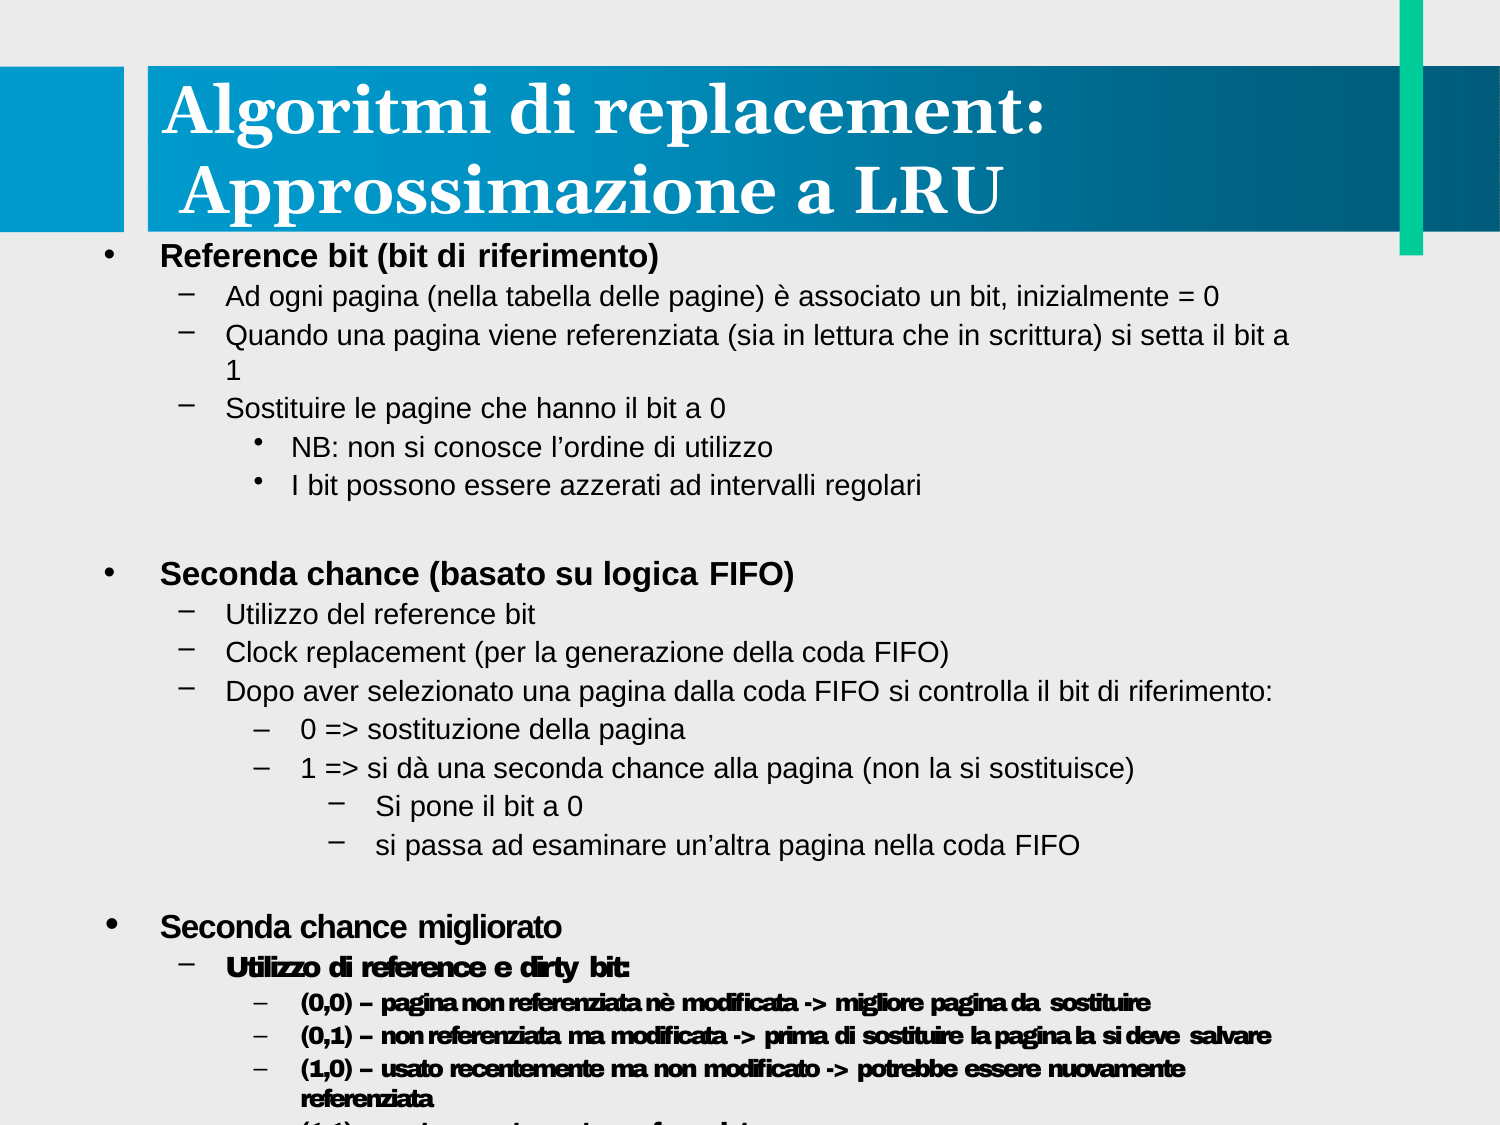

# Algoritmi di replacement:  Approssimazione a LRU

Reference bit (bit di riferimento)
Ad ogni pagina (nella tabella delle pagine) è associato un bit, inizialmente = 0
Quando una pagina viene referenziata (sia in lettura che in scrittura) si setta il bit a 1
Sostituire le pagine che hanno il bit a 0
NB: non si conosce l’ordine di utilizzo
I bit possono essere azzerati ad intervalli regolari

Seconda chance (basato su logica FIFO)
Utilizzo del reference bit
Clock replacement (per la generazione della coda FIFO)
Dopo aver selezionato una pagina dalla coda FIFO si controlla il bit di riferimento:
0 => sostituzione della pagina
1 => si dà una seconda chance alla pagina (non la si sostituisce)
Si pone il bit a 0
si passa ad esaminare un’altra pagina nella coda FIFO

Seconda chance migliorato
Utilizzo di reference e dirty bit:
(0,0) – pagina non referenziata nè modificata -> migliore pagina da sostituire
(0,1) – non referenziata ma modificata -> prima di sostituire la pagina la si deve salvare
(1,0) – usato recentemente ma non modificato -> potrebbe essere nuovamente referenziata
(1,1) – usato recentemente e referenziato ->…
MACH OS